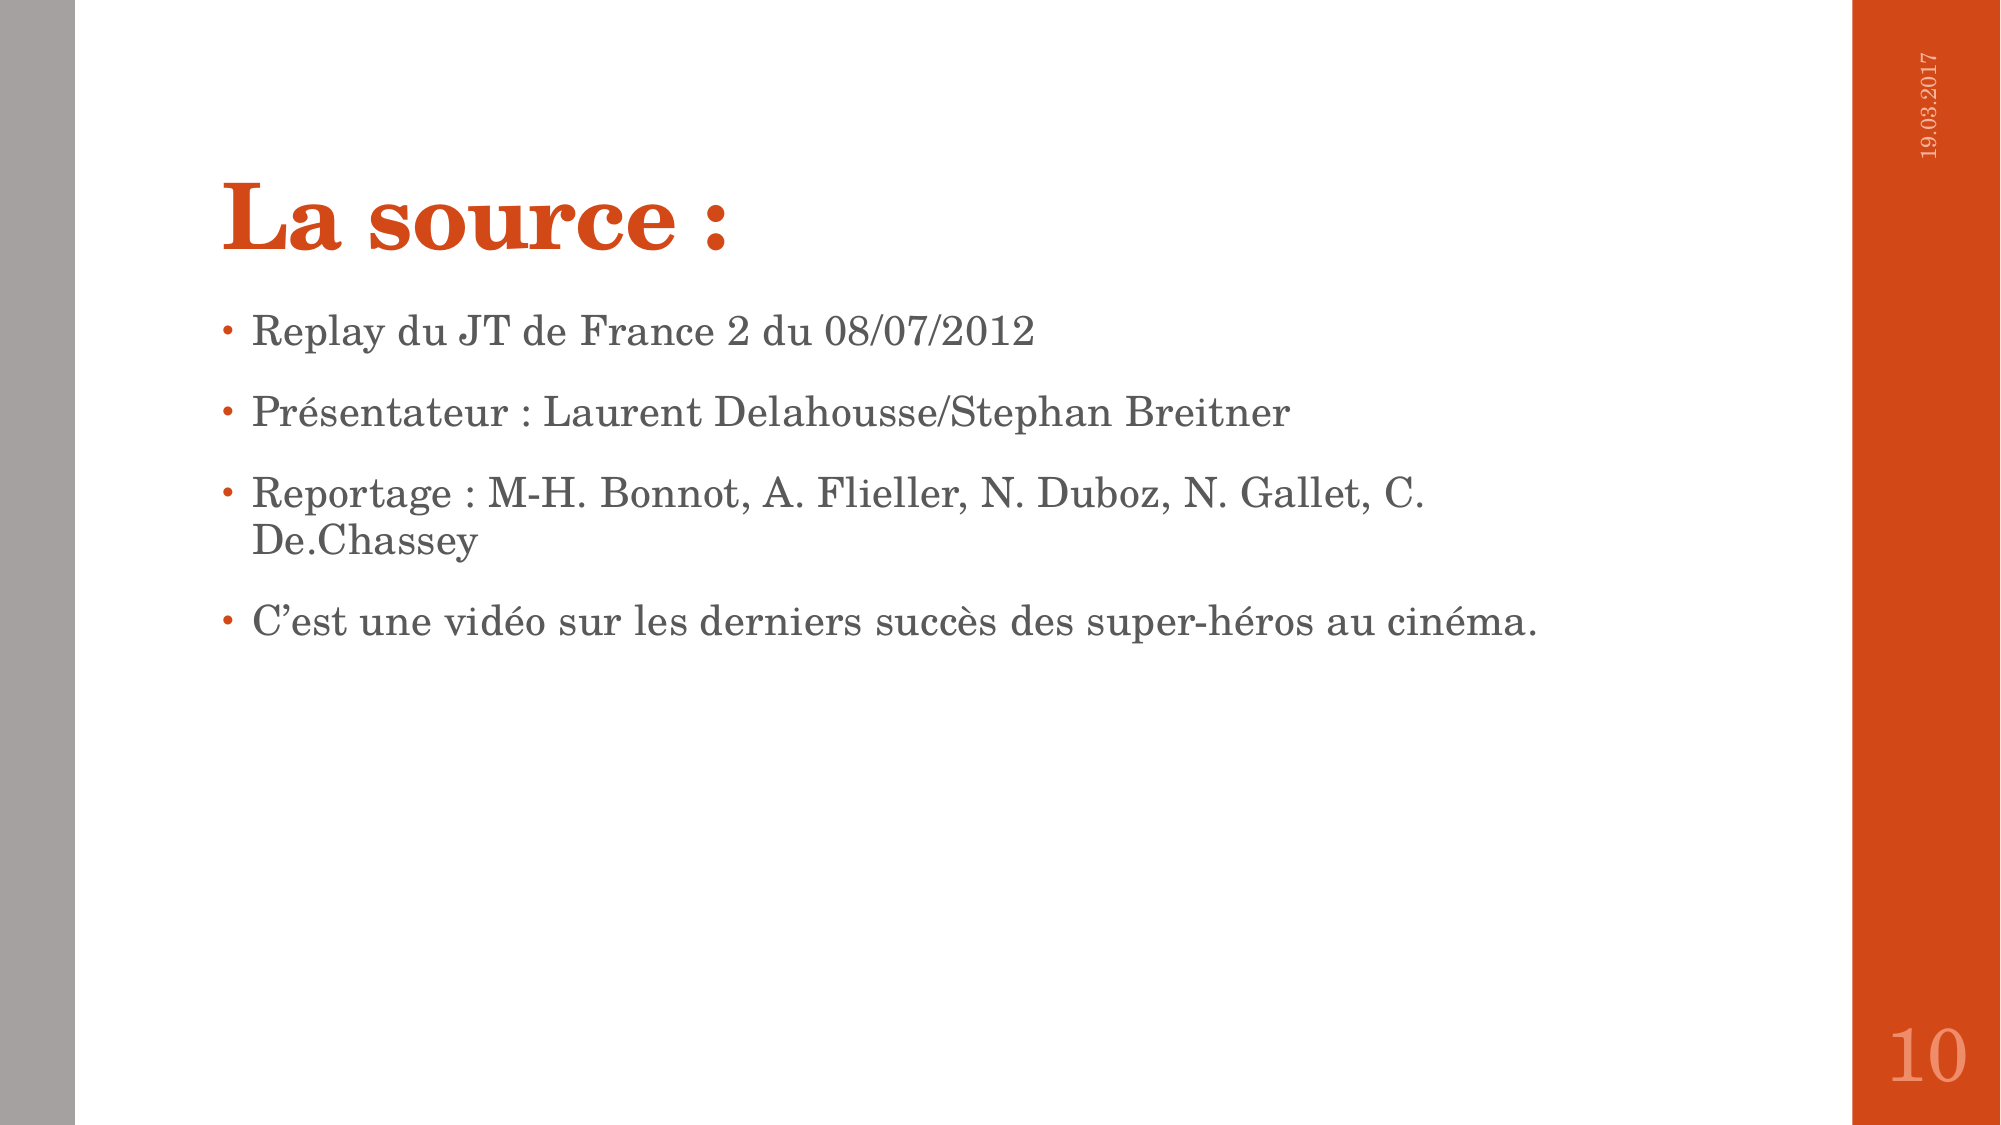

# La source :
19.03.2017
Replay du JT de France 2 du 08/07/2012
Présentateur : Laurent Delahousse/Stephan Breitner
Reportage : M-H. Bonnot, A. Flieller, N. Duboz, N. Gallet, C. De.Chassey
C’est une vidéo sur les derniers succès des super-héros au cinéma.
10